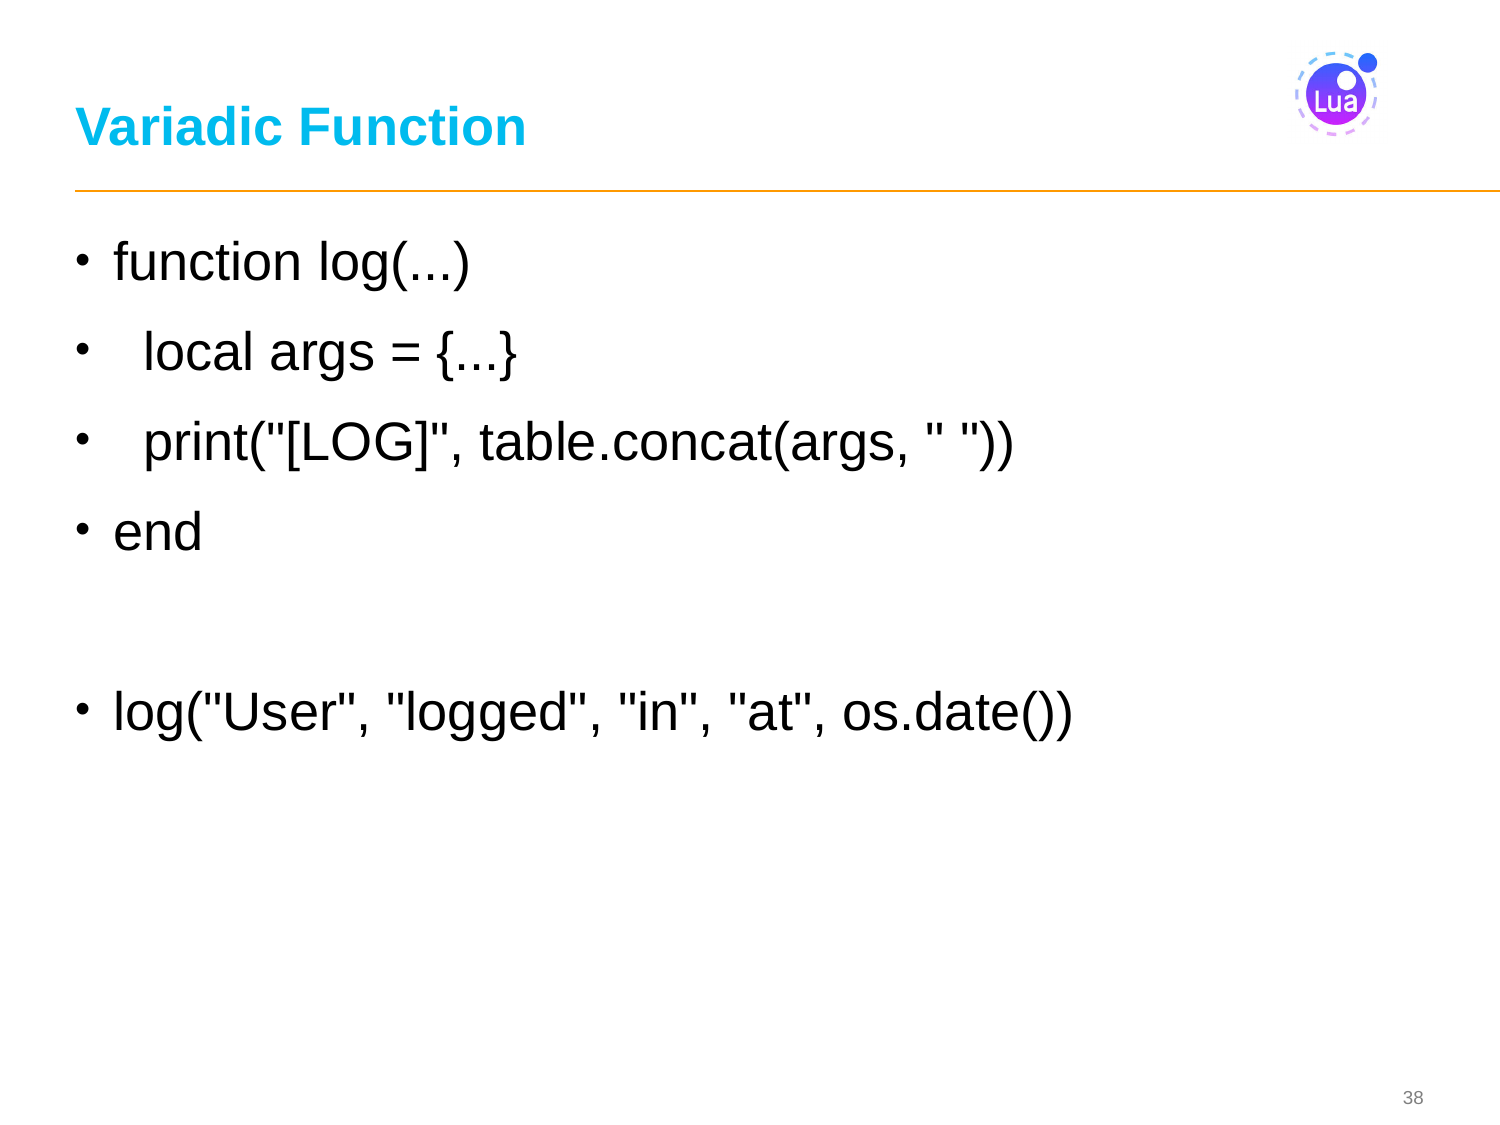

# Variadic Function
function log(...)
  local args = {...}
  print("[LOG]", table.concat(args, " "))
end

log("User", "logged", "in", "at", os.date())